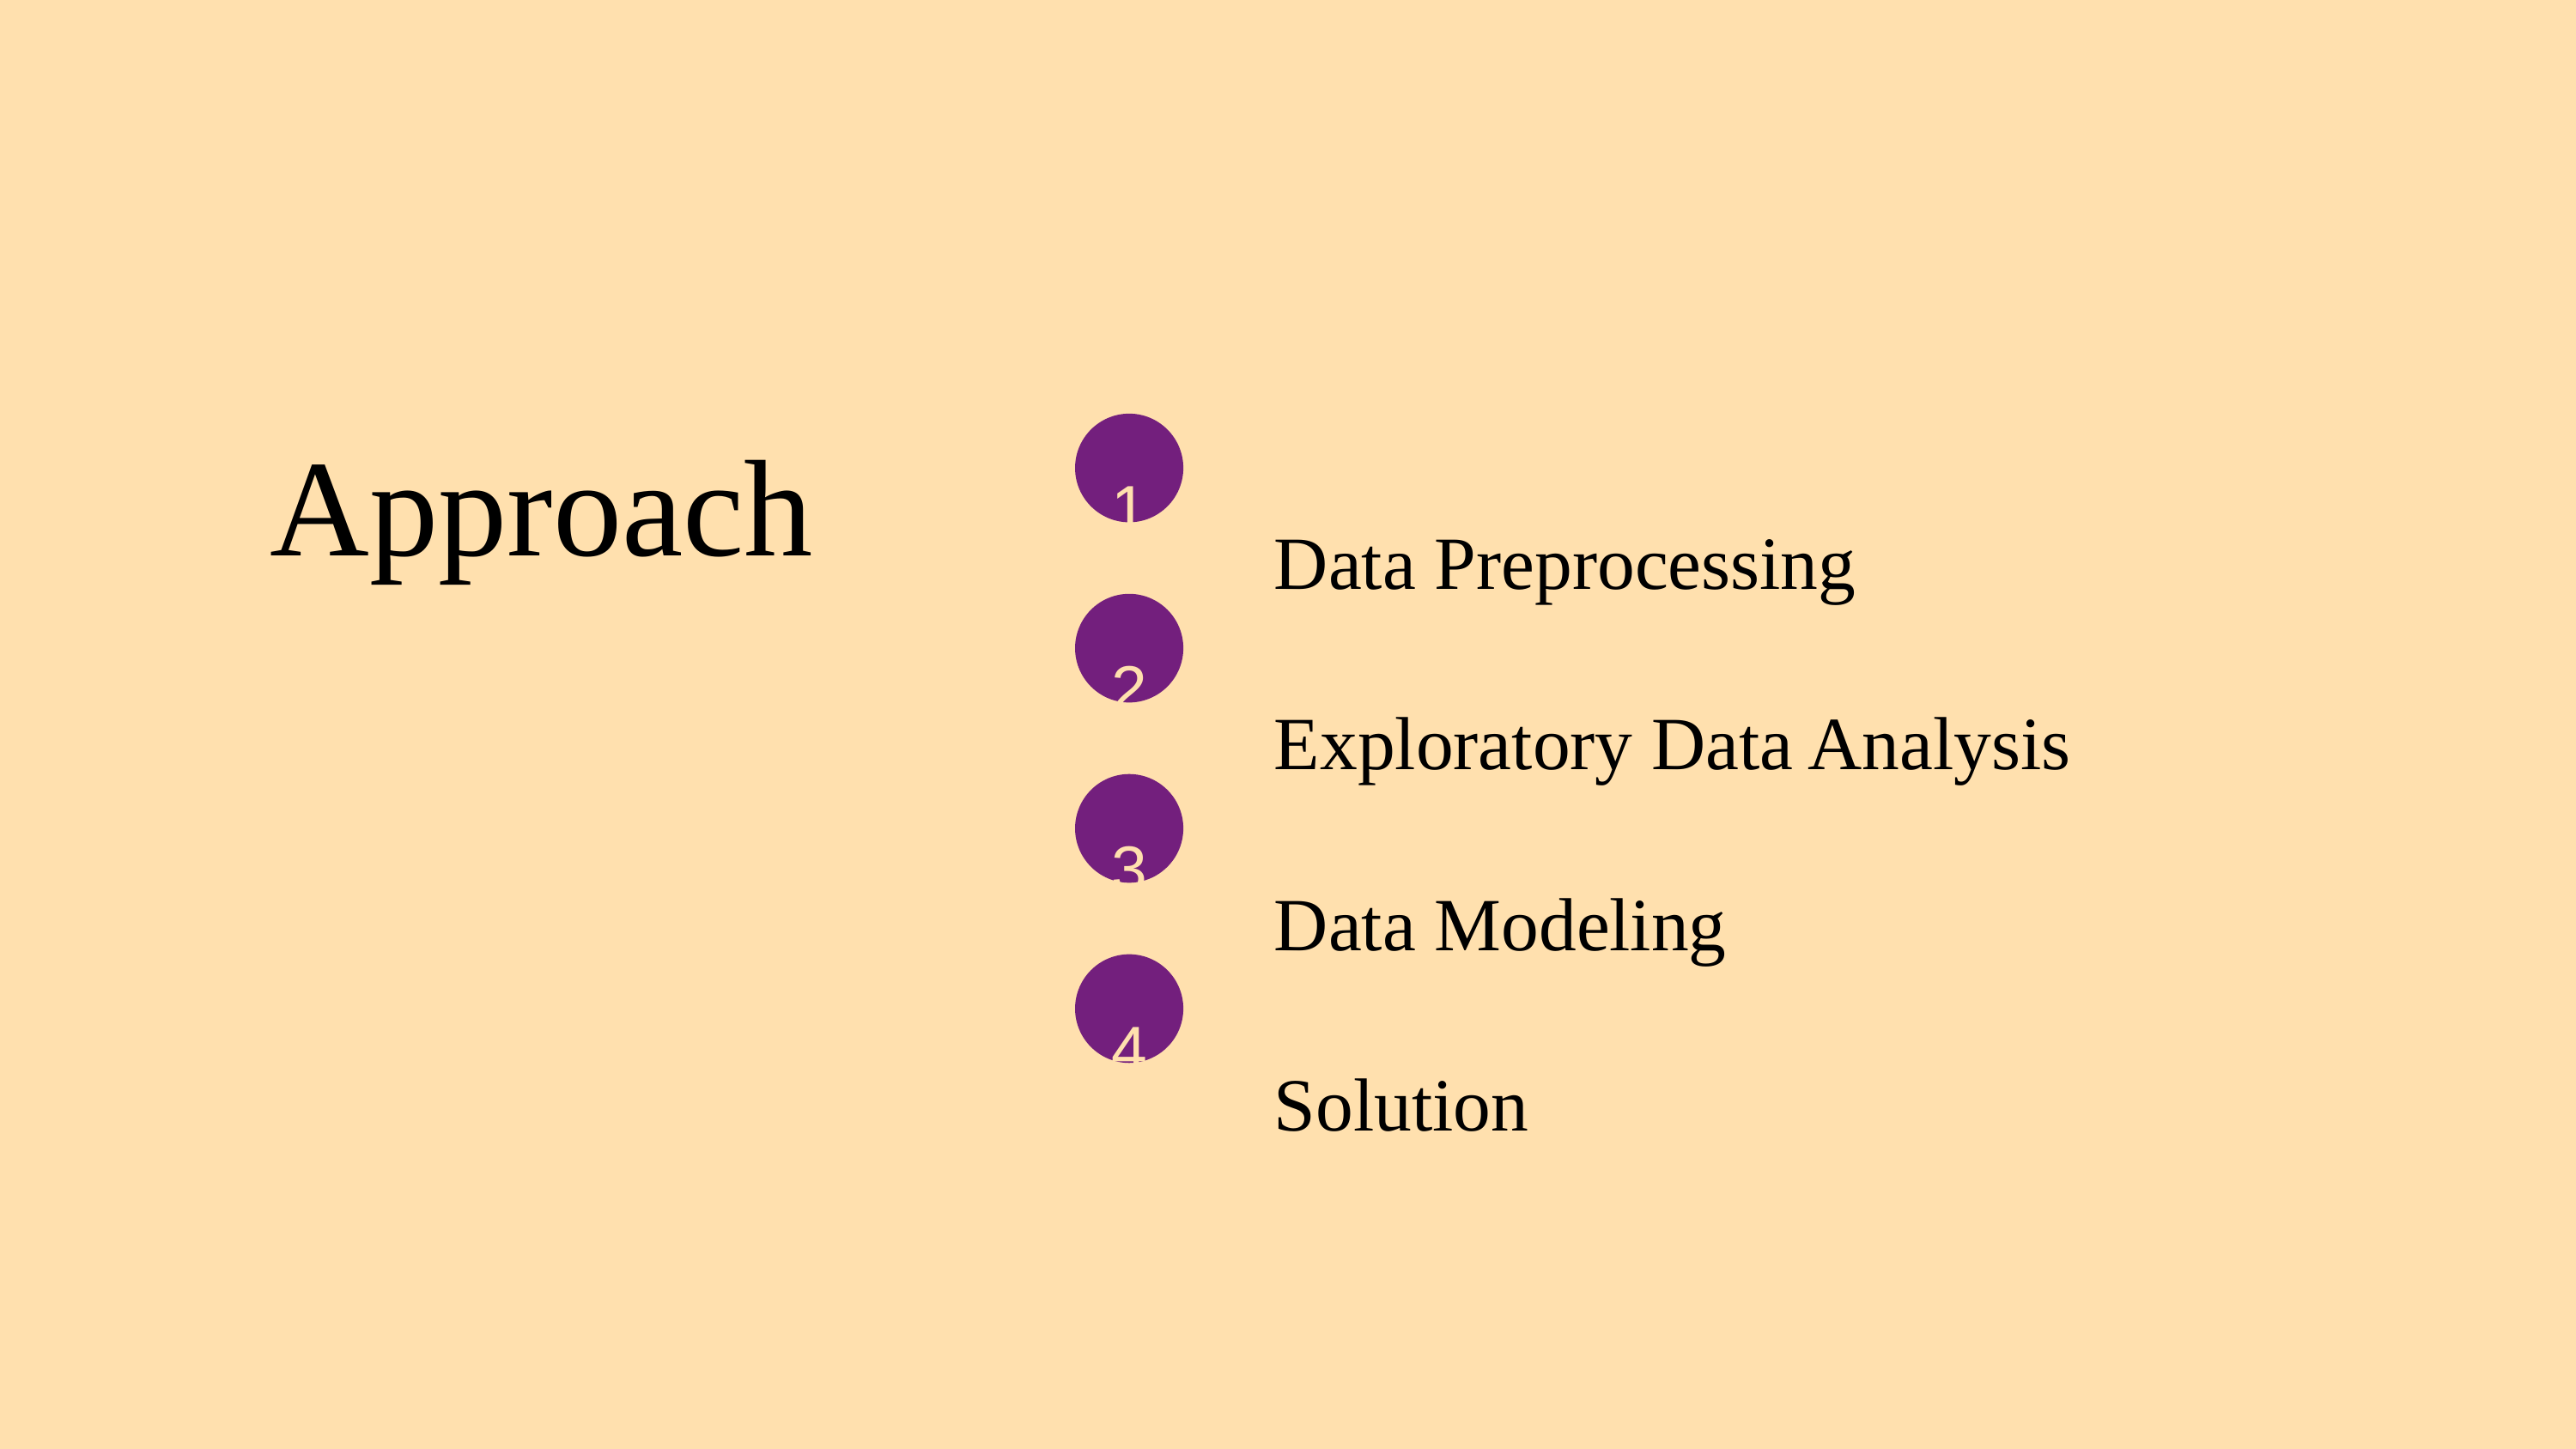

Approach

1
Data Preprocessing

2
Exploratory Data Analysis

3
Data Modeling

4
Solution